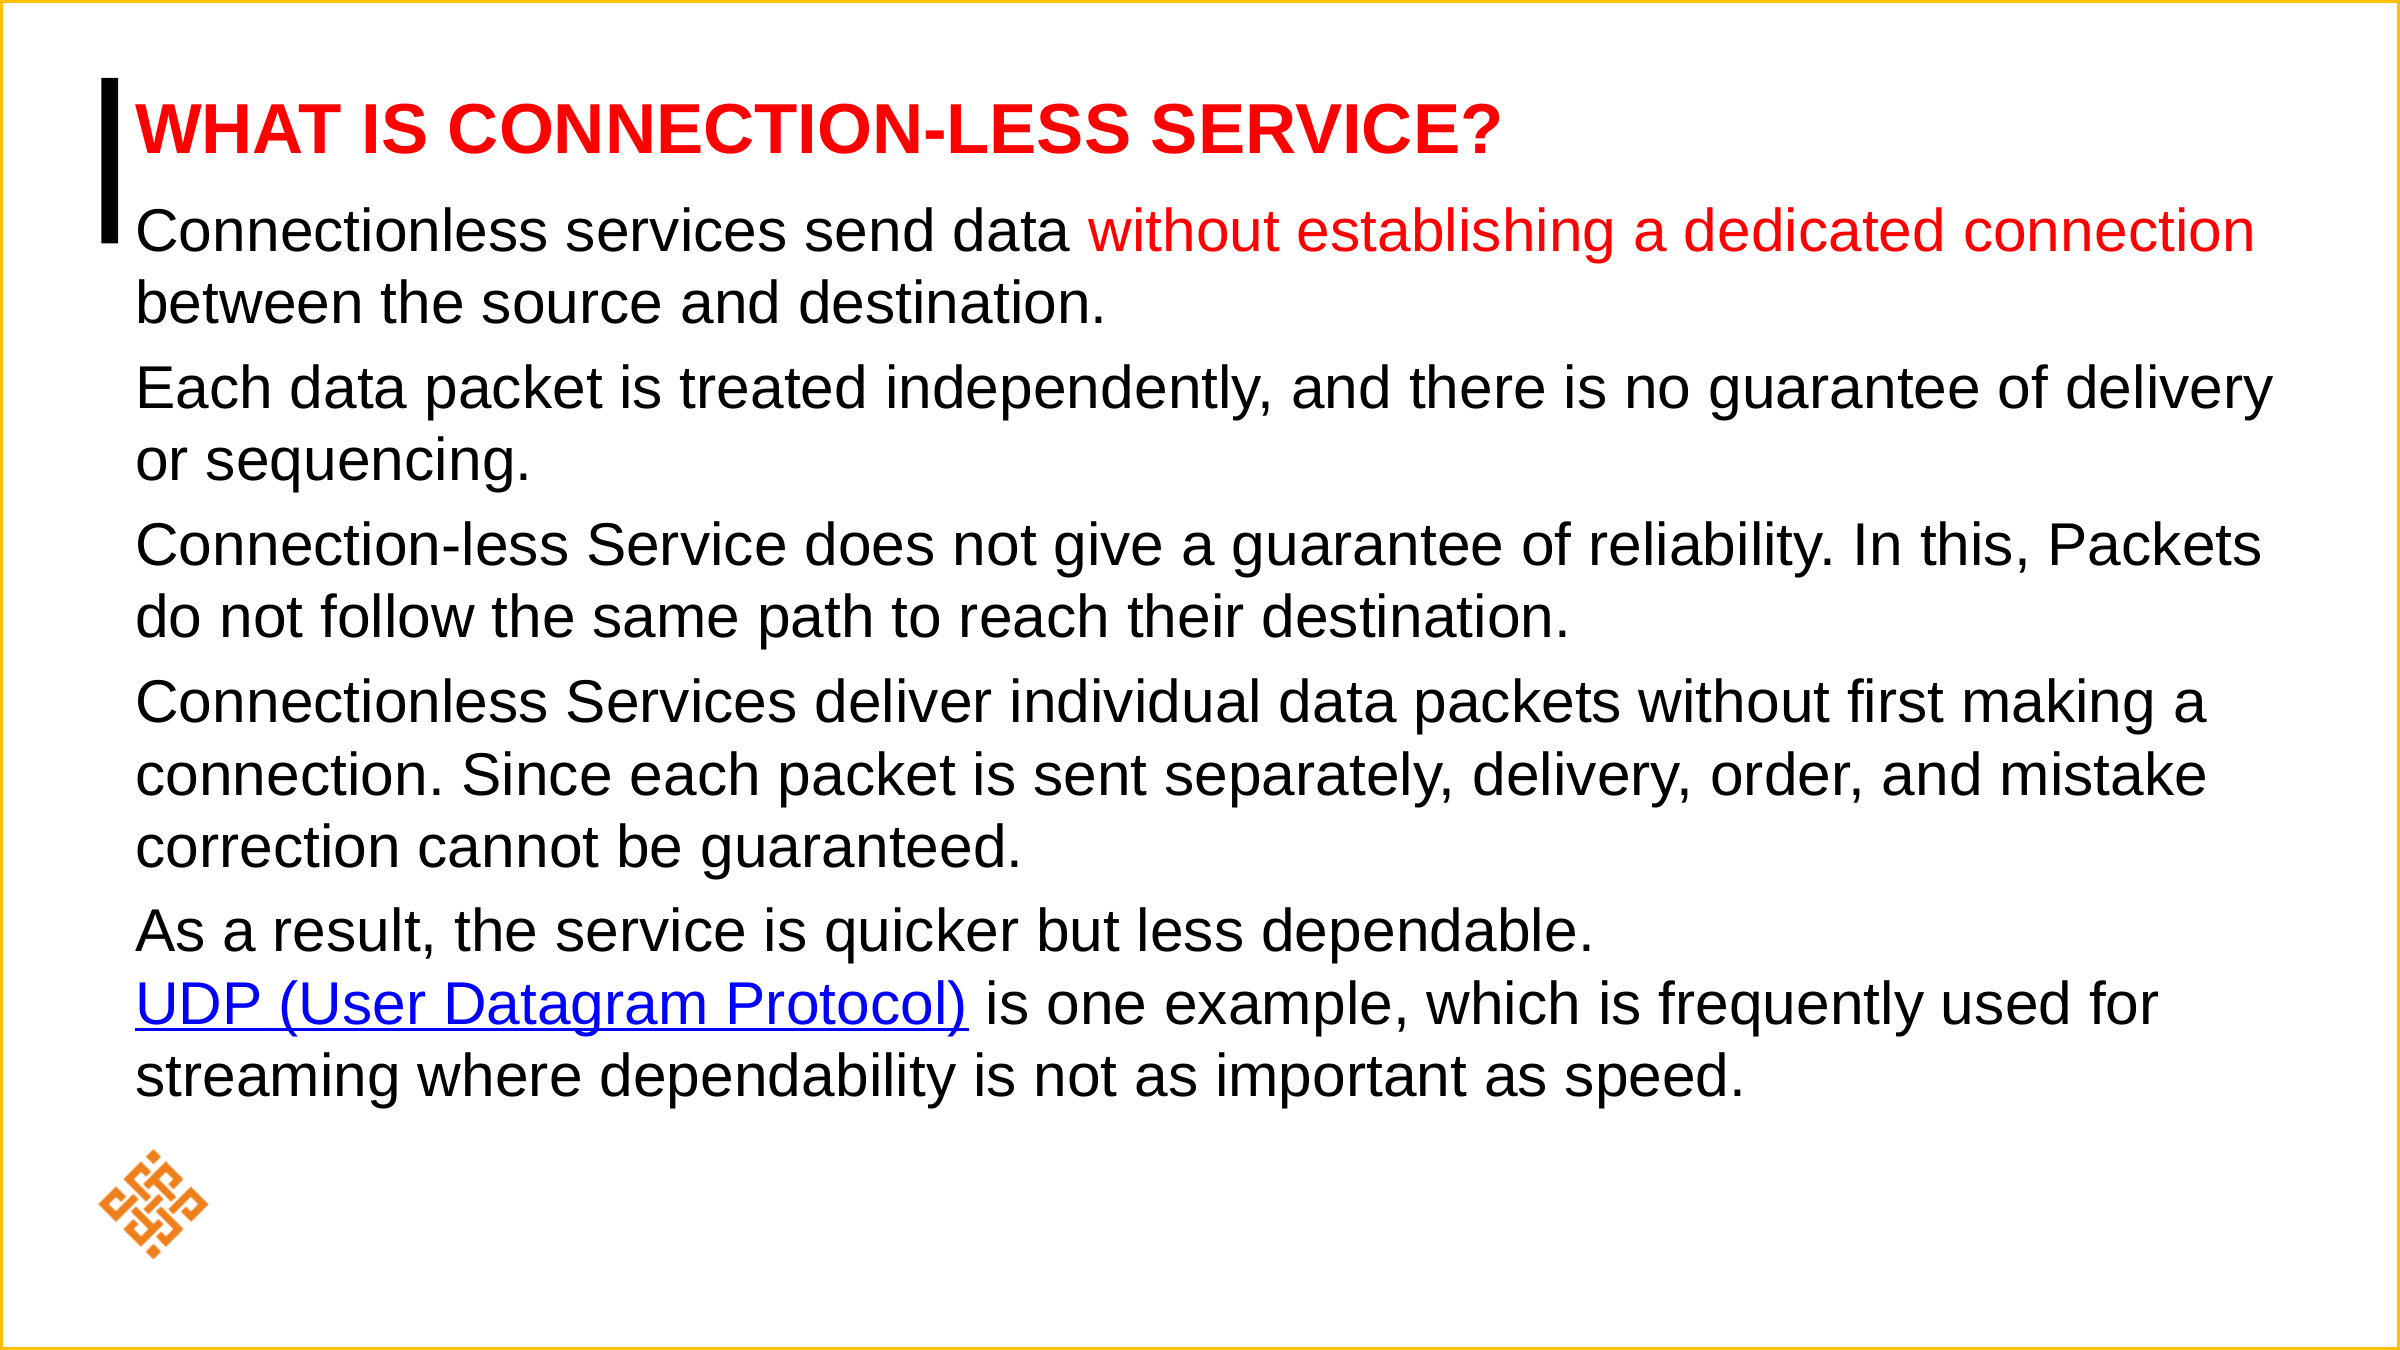

# What is Connection-Less Service?
Connectionless services send data without establishing a dedicated connection between the source and destination.
Each data packet is treated independently, and there is no guarantee of delivery or sequencing.
Connection-less Service does not give a guarantee of reliability. In this, Packets do not follow the same path to reach their destination.
Connectionless Services deliver individual data packets without first making a connection. Since each packet is sent separately, delivery, order, and mistake correction cannot be guaranteed.
As a result, the service is quicker but less dependable. UDP (User Datagram Protocol) is one example, which is frequently used for streaming where dependability is not as important as speed.